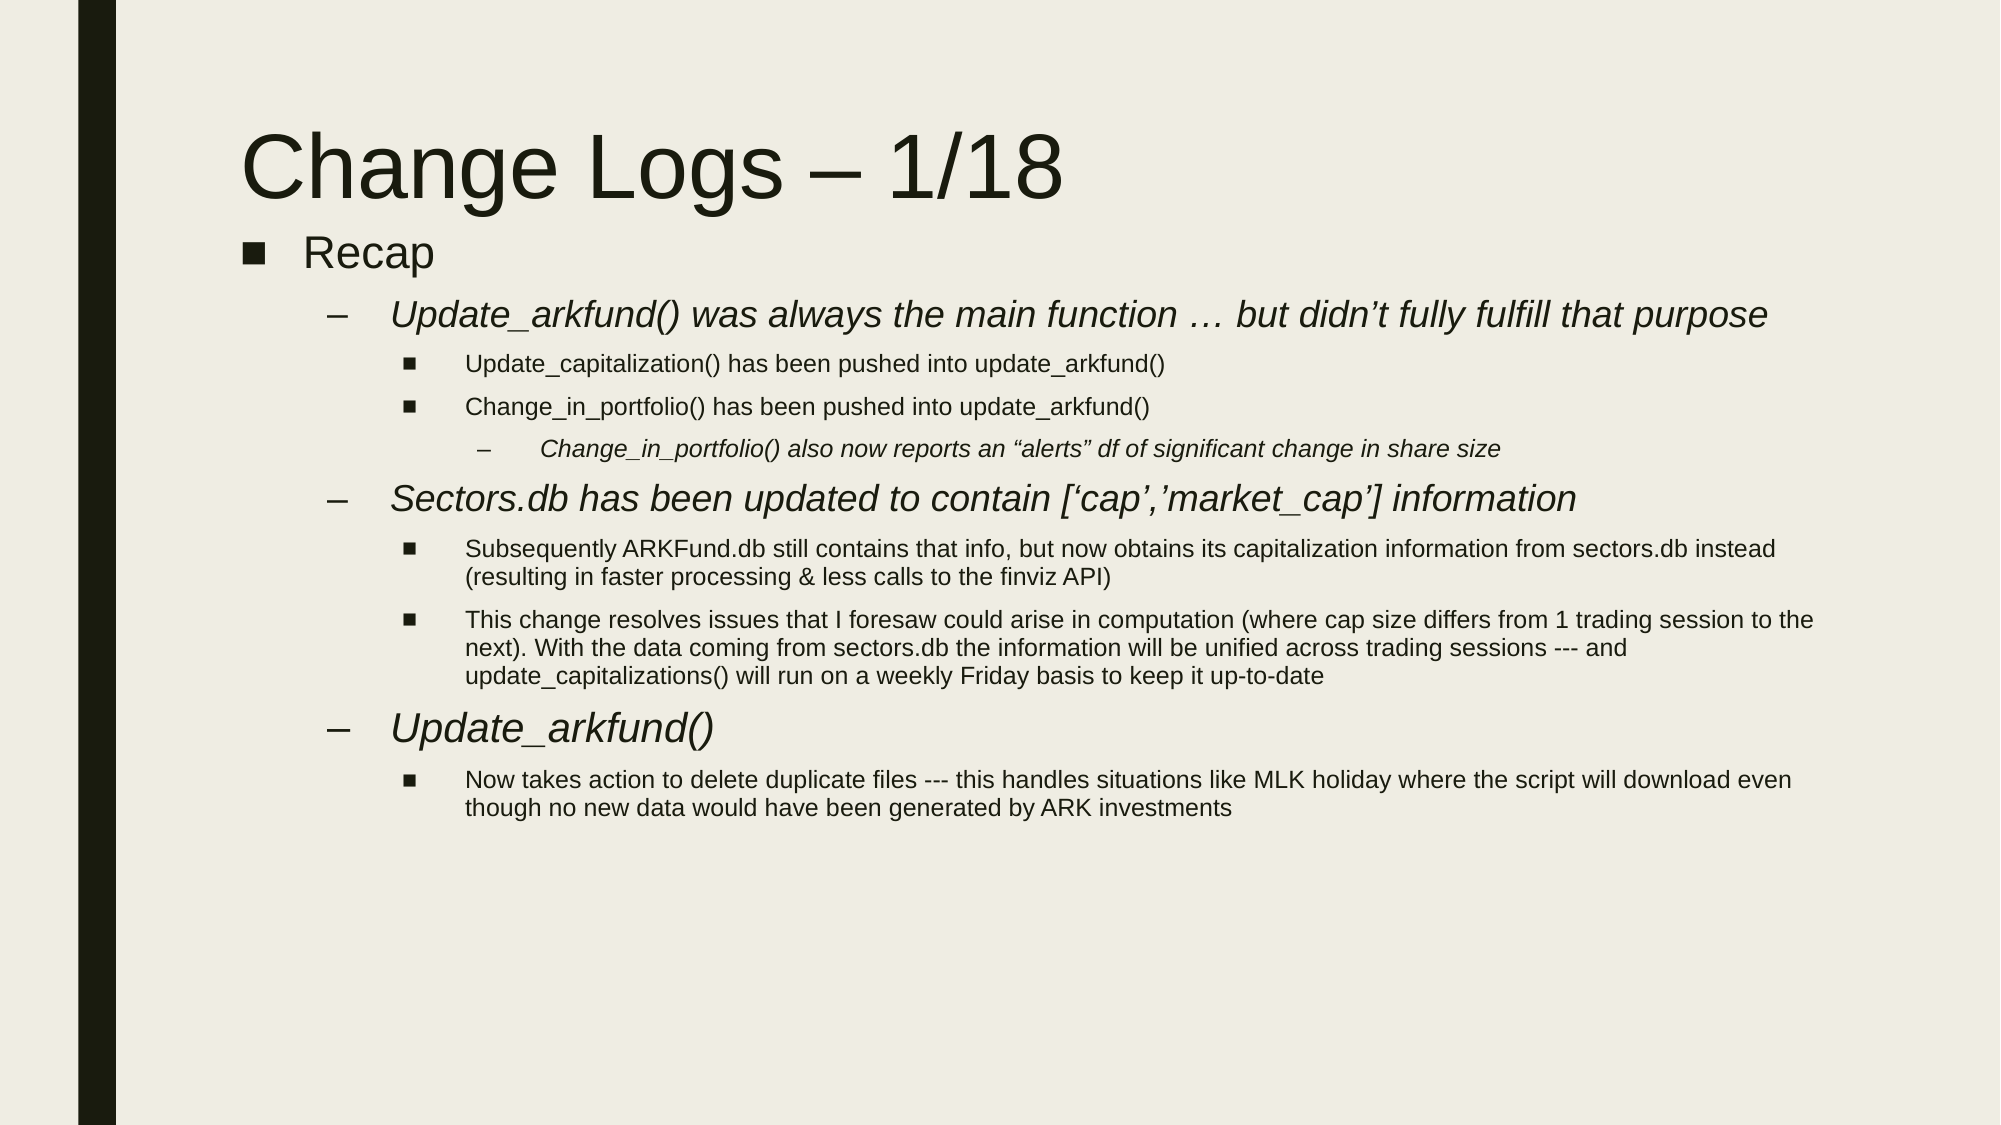

# Change Logs – 1/18
Recap
Update_arkfund() was always the main function … but didn’t fully fulfill that purpose
Update_capitalization() has been pushed into update_arkfund()
Change_in_portfolio() has been pushed into update_arkfund()
Change_in_portfolio() also now reports an “alerts” df of significant change in share size
Sectors.db has been updated to contain [‘cap’,’market_cap’] information
Subsequently ARKFund.db still contains that info, but now obtains its capitalization information from sectors.db instead (resulting in faster processing & less calls to the finviz API)
This change resolves issues that I foresaw could arise in computation (where cap size differs from 1 trading session to the next). With the data coming from sectors.db the information will be unified across trading sessions --- and update_capitalizations() will run on a weekly Friday basis to keep it up-to-date
Update_arkfund()
Now takes action to delete duplicate files --- this handles situations like MLK holiday where the script will download even though no new data would have been generated by ARK investments